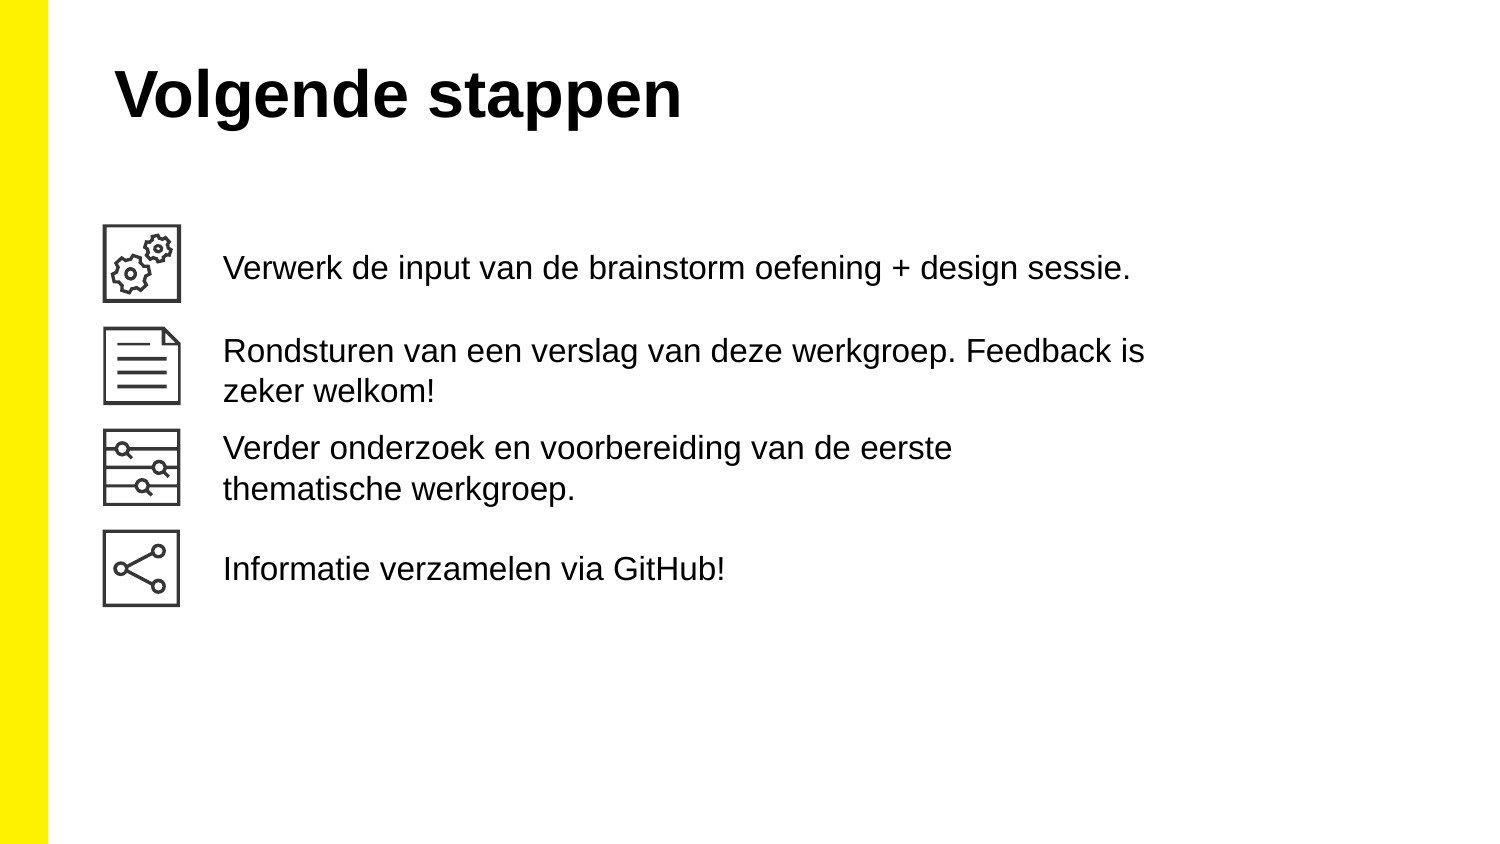

Volgende stappen

Verwerk de input van de brainstorm oefening + design sessie.
Rondsturen van een verslag van deze werkgroep. Feedback is zeker welkom!

Verder onderzoek en voorbereiding van de eerste thematische werkgroep.

Informatie verzamelen via GitHub!